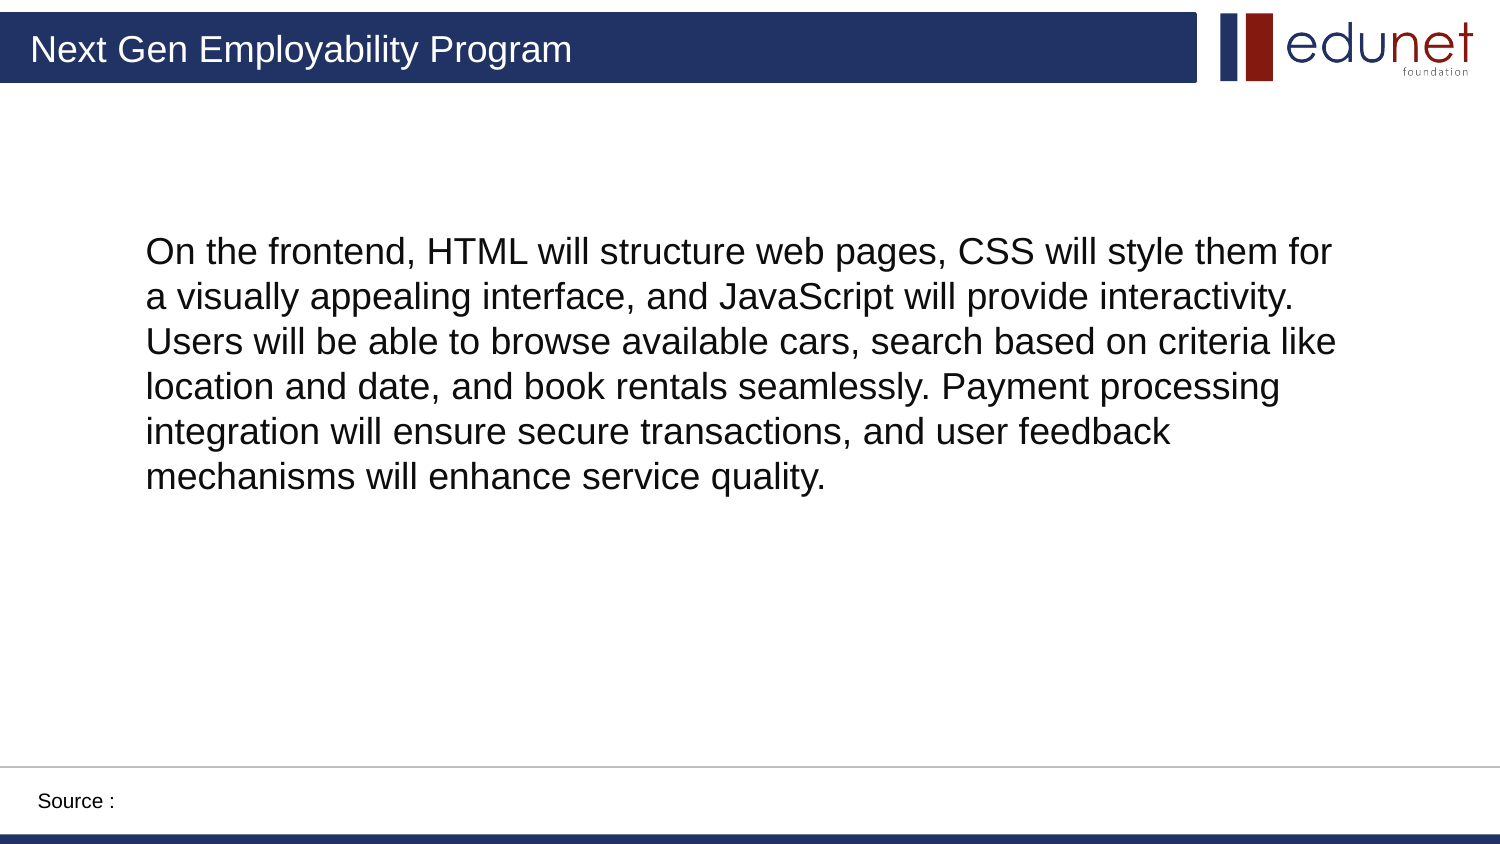

On the frontend, HTML will structure web pages, CSS will style them for a visually appealing interface, and JavaScript will provide interactivity. Users will be able to browse available cars, search based on criteria like location and date, and book rentals seamlessly. Payment processing integration will ensure secure transactions, and user feedback mechanisms will enhance service quality.

Source :